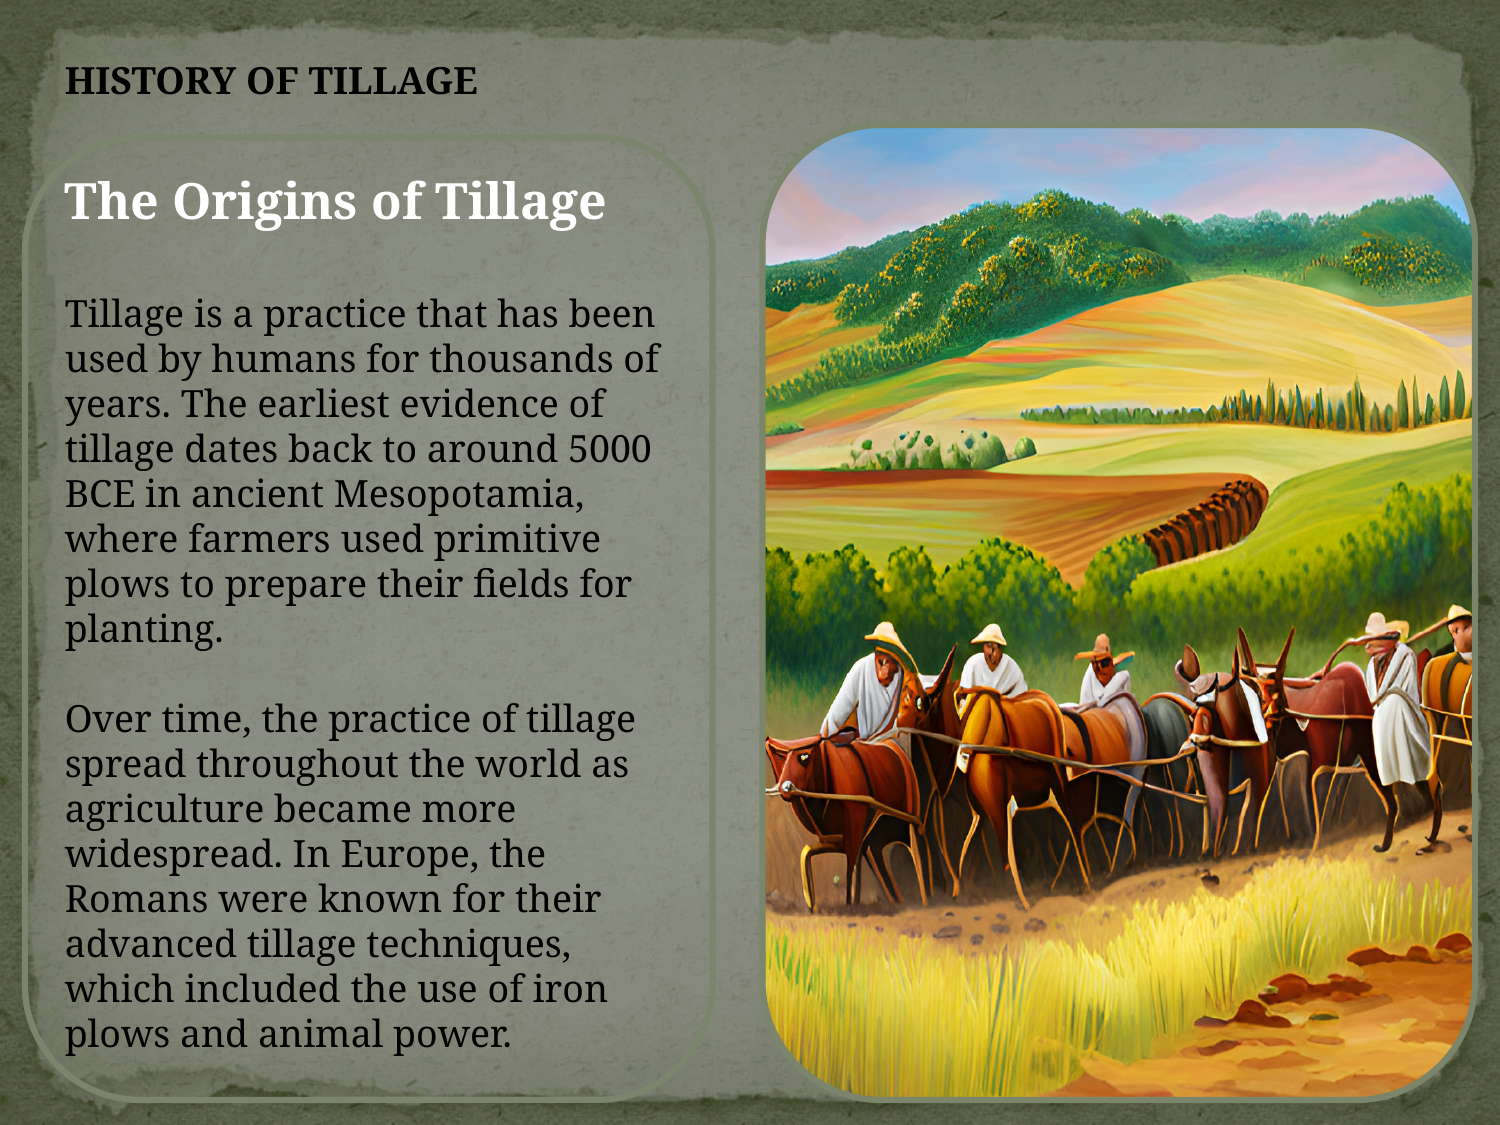

HISTORY OF TILLAGE

The Origins of Tillage

Tillage is a practice that has been used by humans for thousands of years. The earliest evidence of tillage dates back to around 5000 BCE in ancient Mesopotamia, where farmers used primitive plows to prepare their fields for planting.

Over time, the practice of tillage spread throughout the world as agriculture became more widespread. In Europe, the Romans were known for their advanced tillage techniques, which included the use of iron plows and animal power.